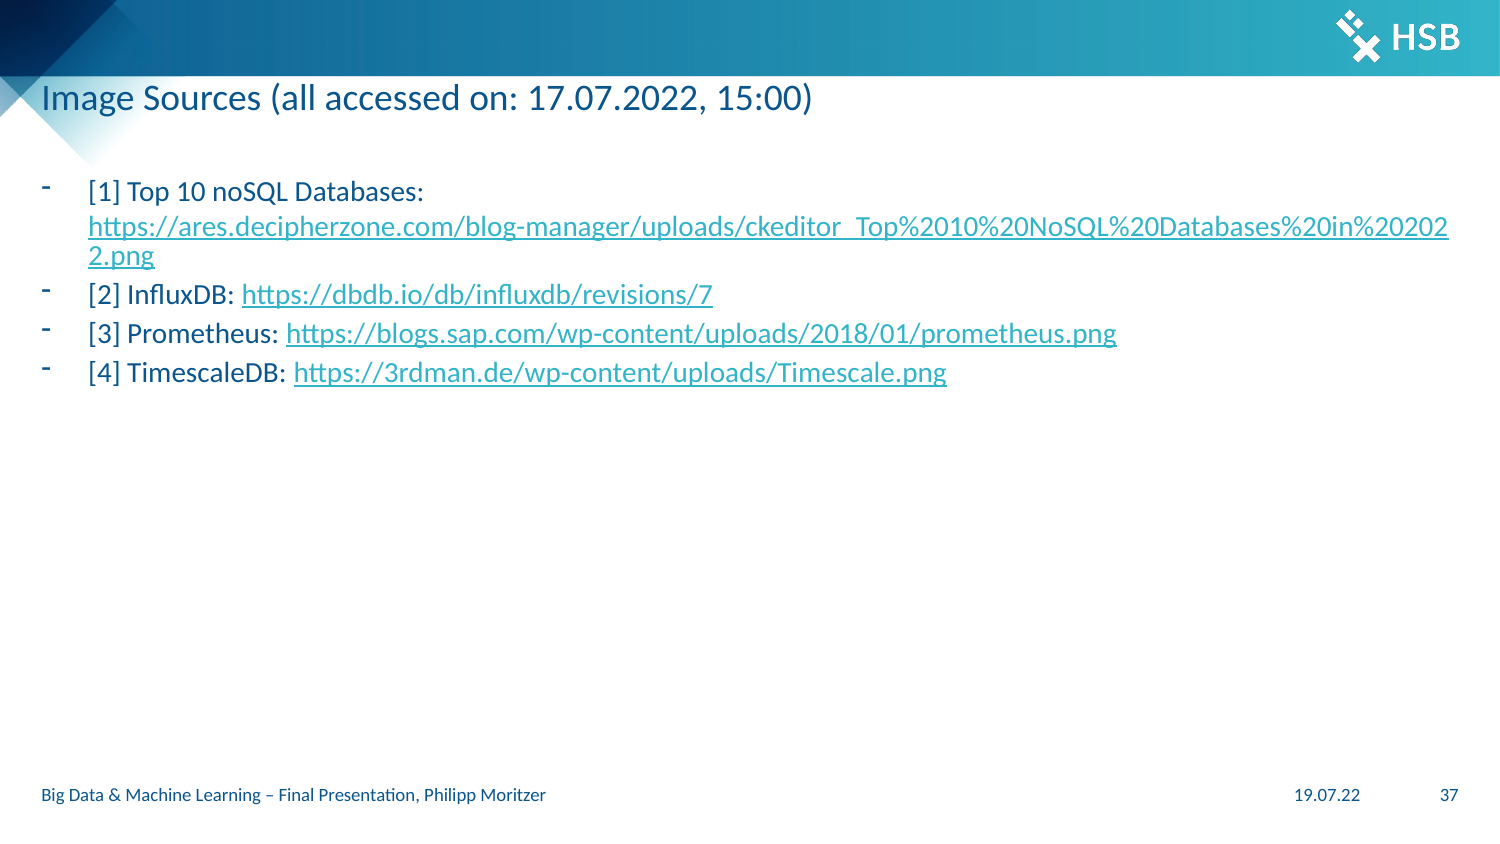

# Image Sources (all accessed on: 17.07.2022, 15:00)
[1] Top 10 noSQL Databases: https://ares.decipherzone.com/blog-manager/uploads/ckeditor_Top%2010%20NoSQL%20Databases%20in%202022.png
[2] InfluxDB: https://dbdb.io/db/influxdb/revisions/7
[3] Prometheus: https://blogs.sap.com/wp-content/uploads/2018/01/prometheus.png
[4] TimescaleDB: https://3rdman.de/wp-content/uploads/Timescale.png
Big Data & Machine Learning – Final Presentation, Philipp Moritzer
19.07.22
37